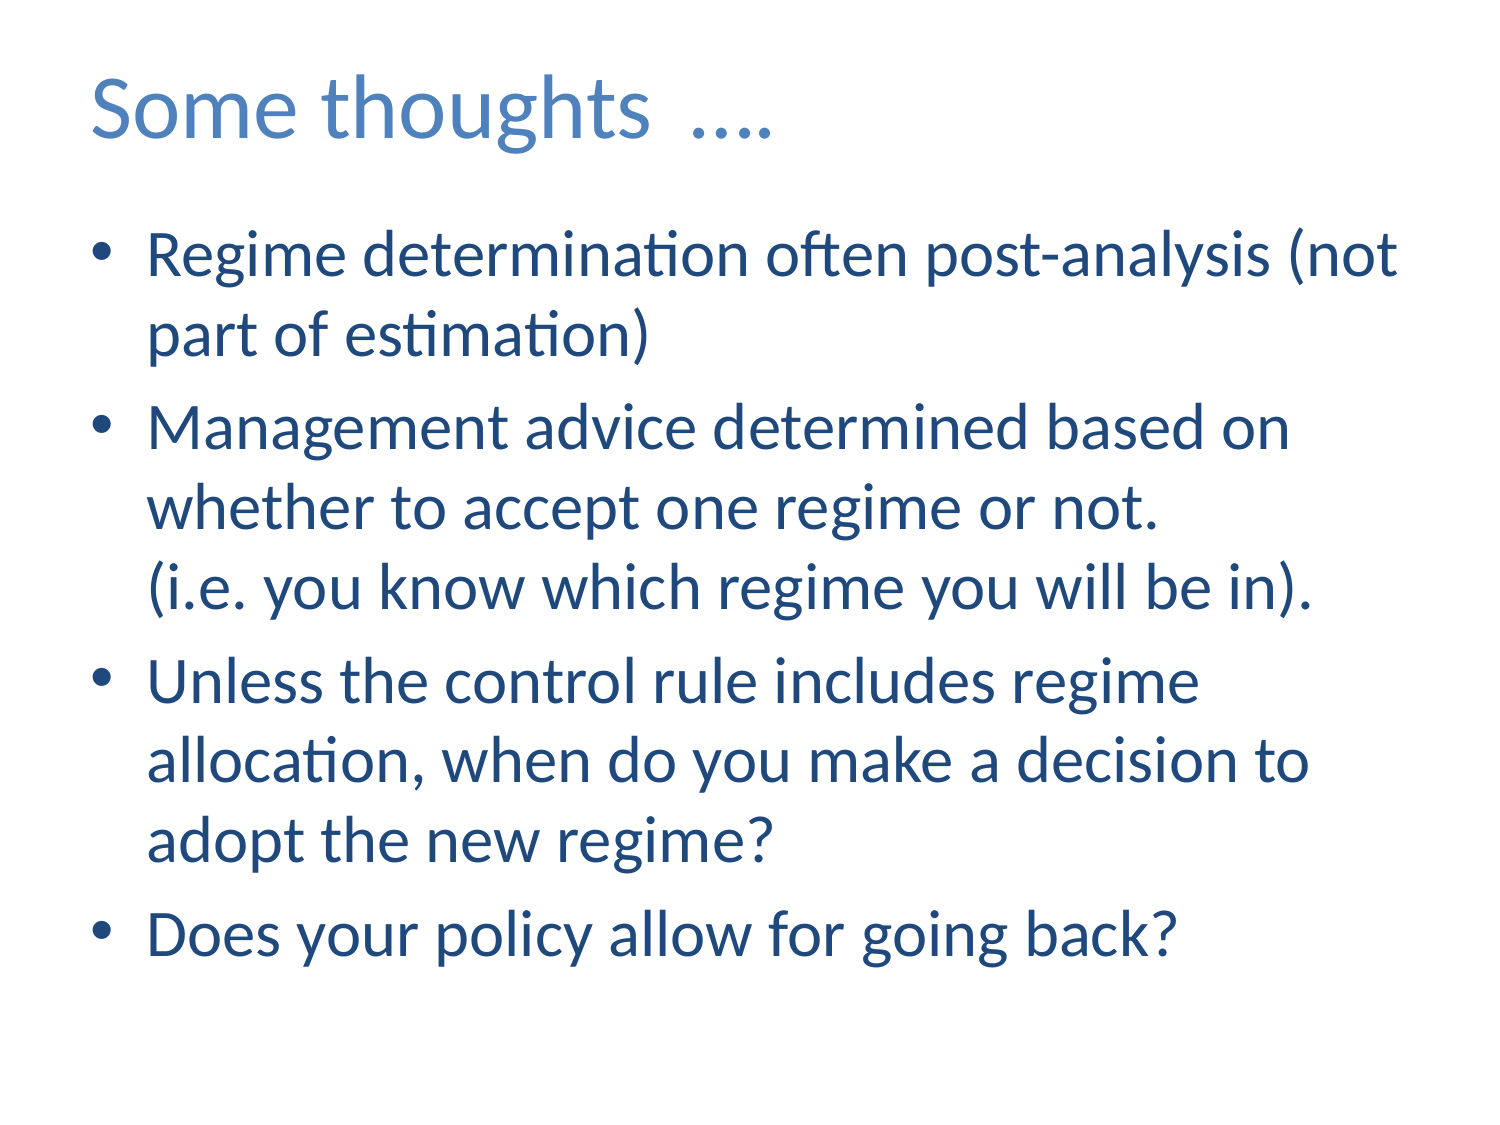

# Some thoughts	….
Regime determination often post-analysis (not part of estimation)
Management advice determined based on whether to accept one regime or not.
(i.e. you know which regime you will be in).
Unless the control rule includes regime allocation, when do you make a decision to adopt the new regime?
Does your policy allow for going back?